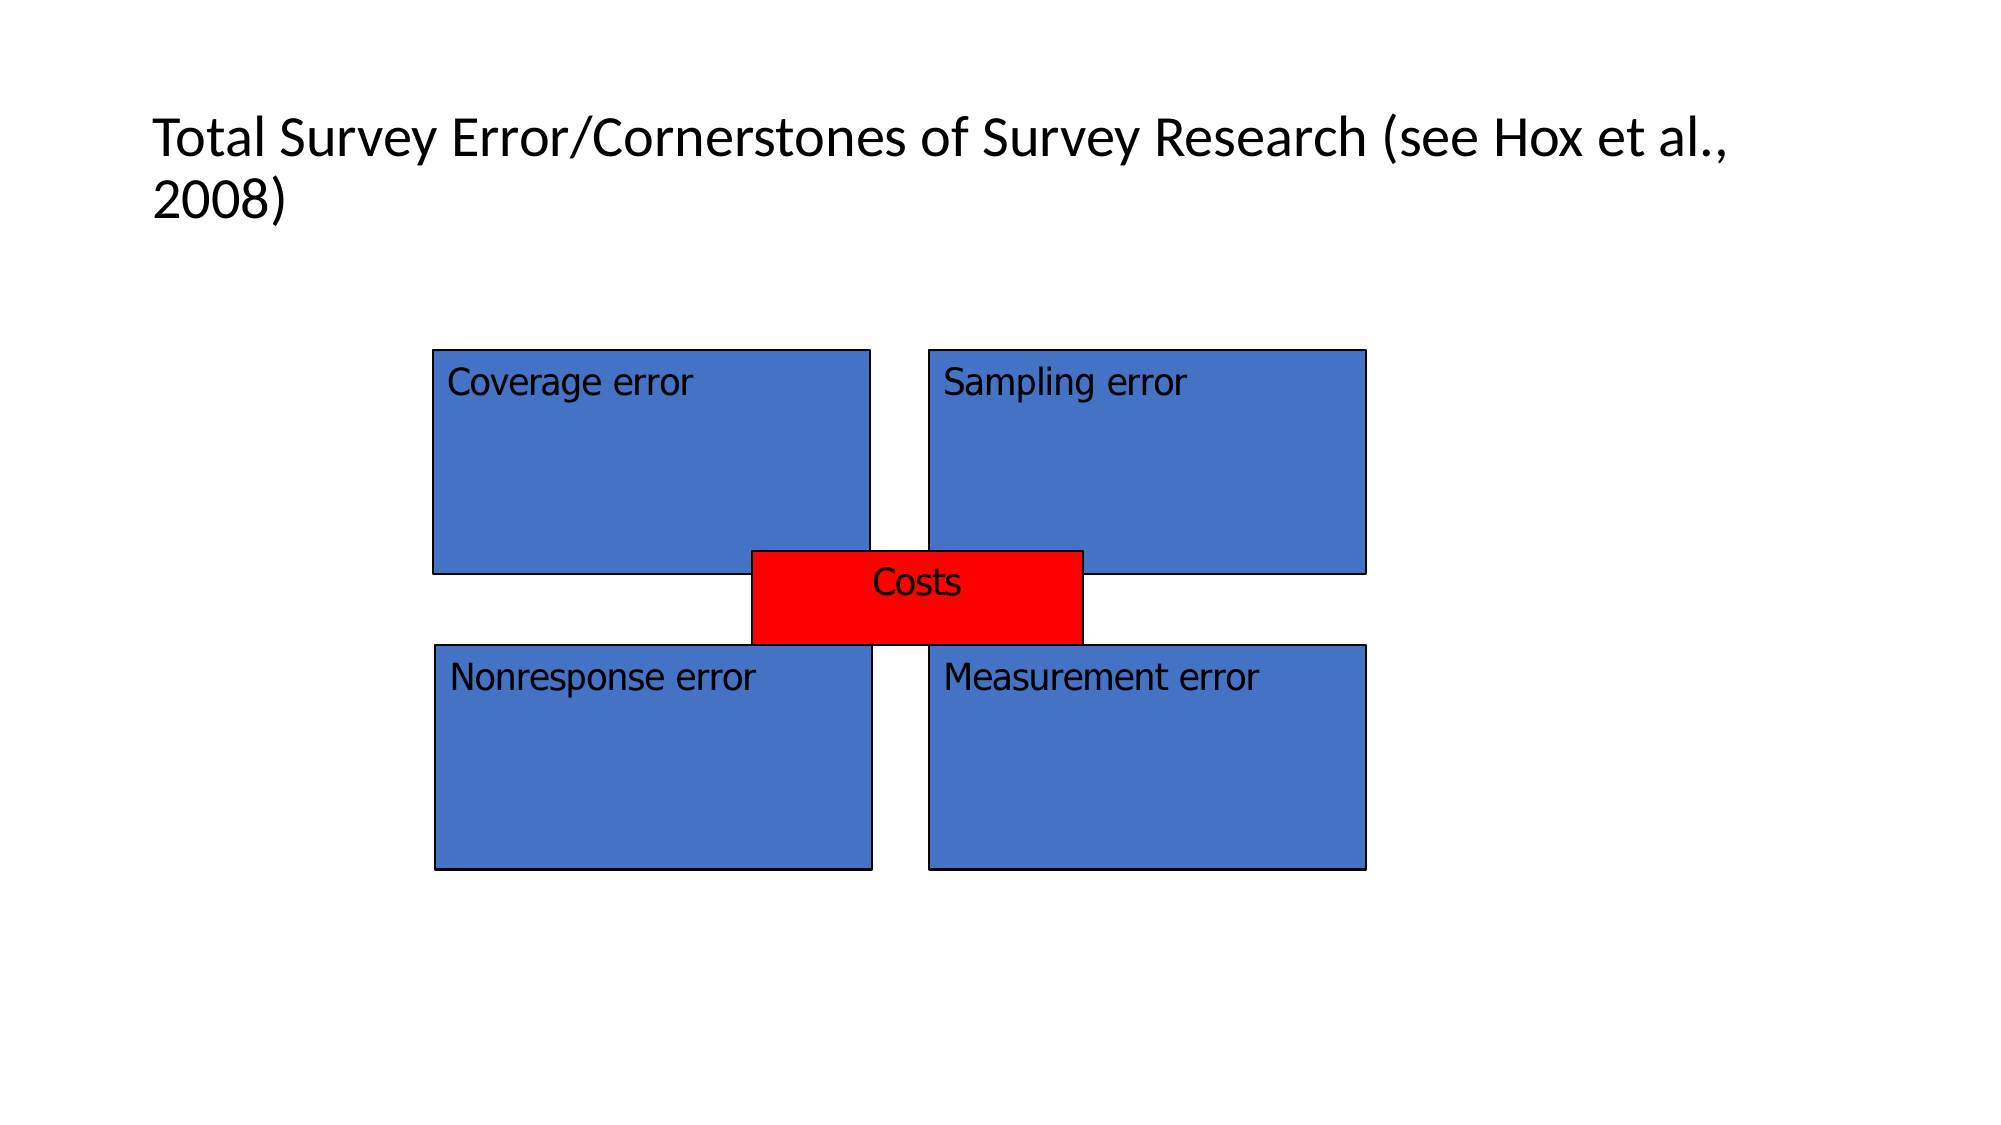

# Total Survey Error/Cornerstones of Survey Research (see Hox et al., 2008)
Coverage error
Sampling error
Costs
Nonresponse error
Measurement error